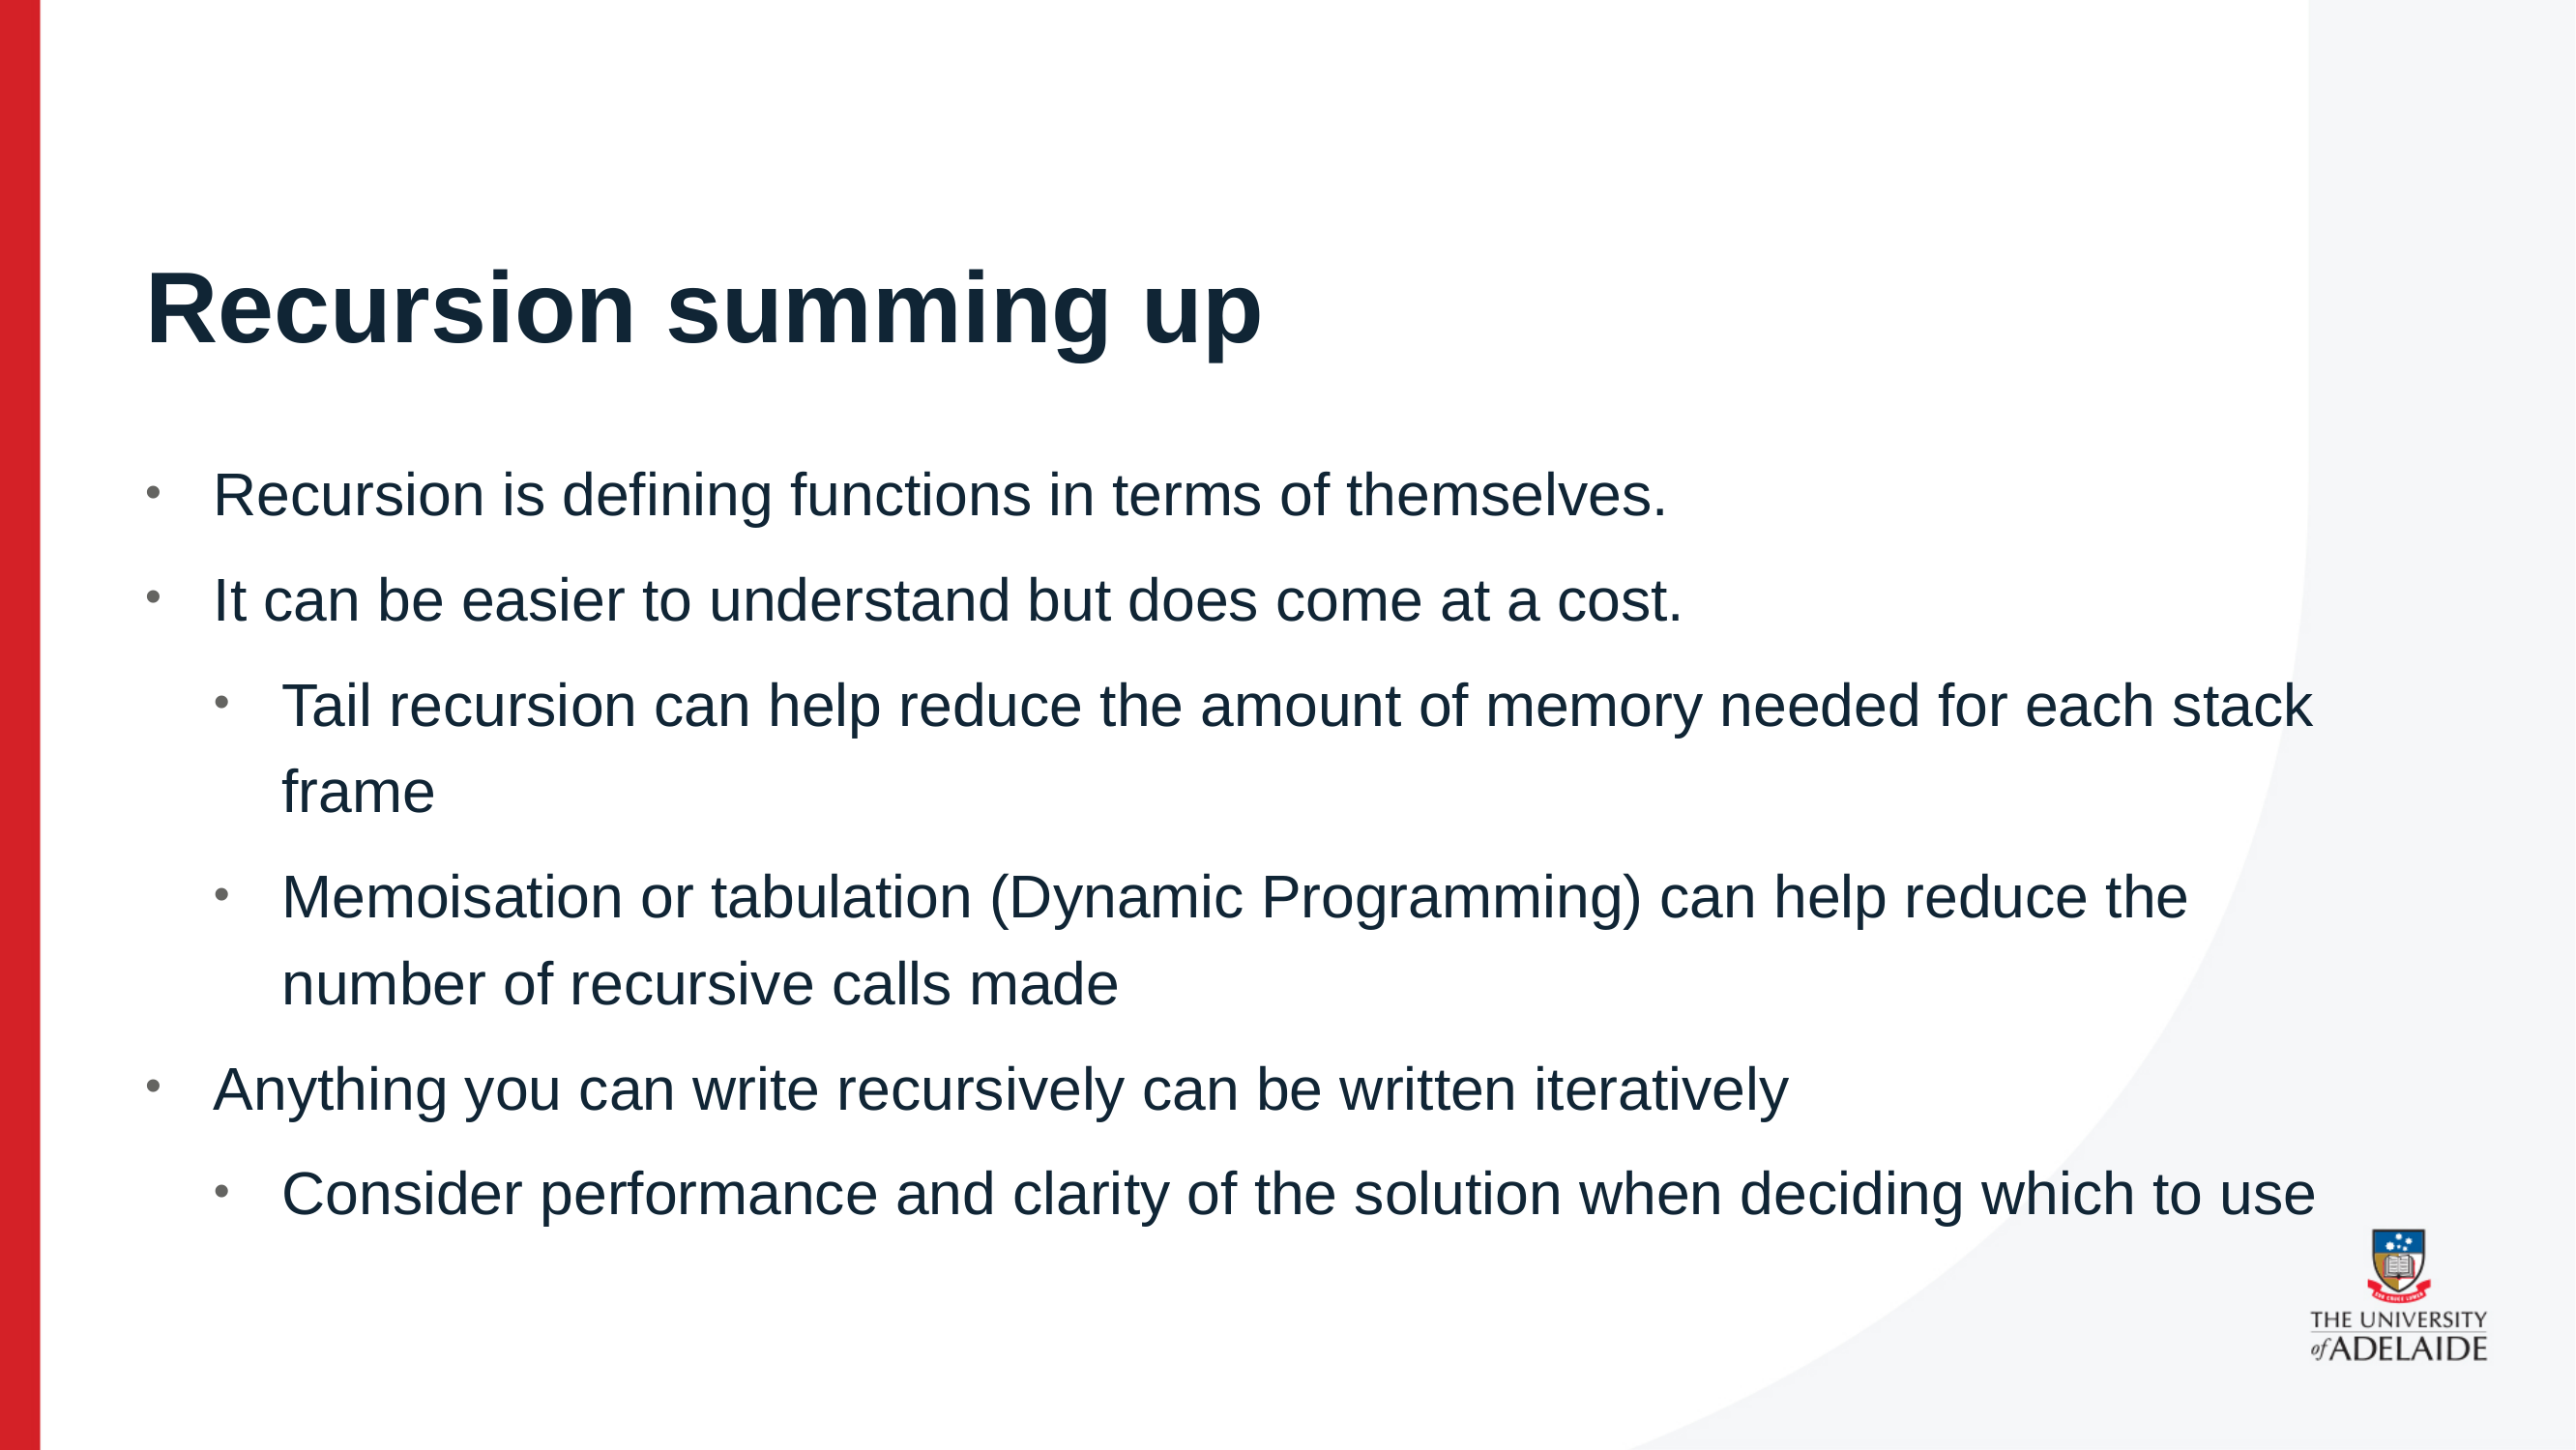

# Recursion summing up
Recursion is defining functions in terms of themselves.
It can be easier to understand but does come at a cost.
Tail recursion can help reduce the amount of memory needed for each stack frame
Memoisation or tabulation (Dynamic Programming) can help reduce the number of recursive calls made
Anything you can write recursively can be written iteratively
Consider performance and clarity of the solution when deciding which to use